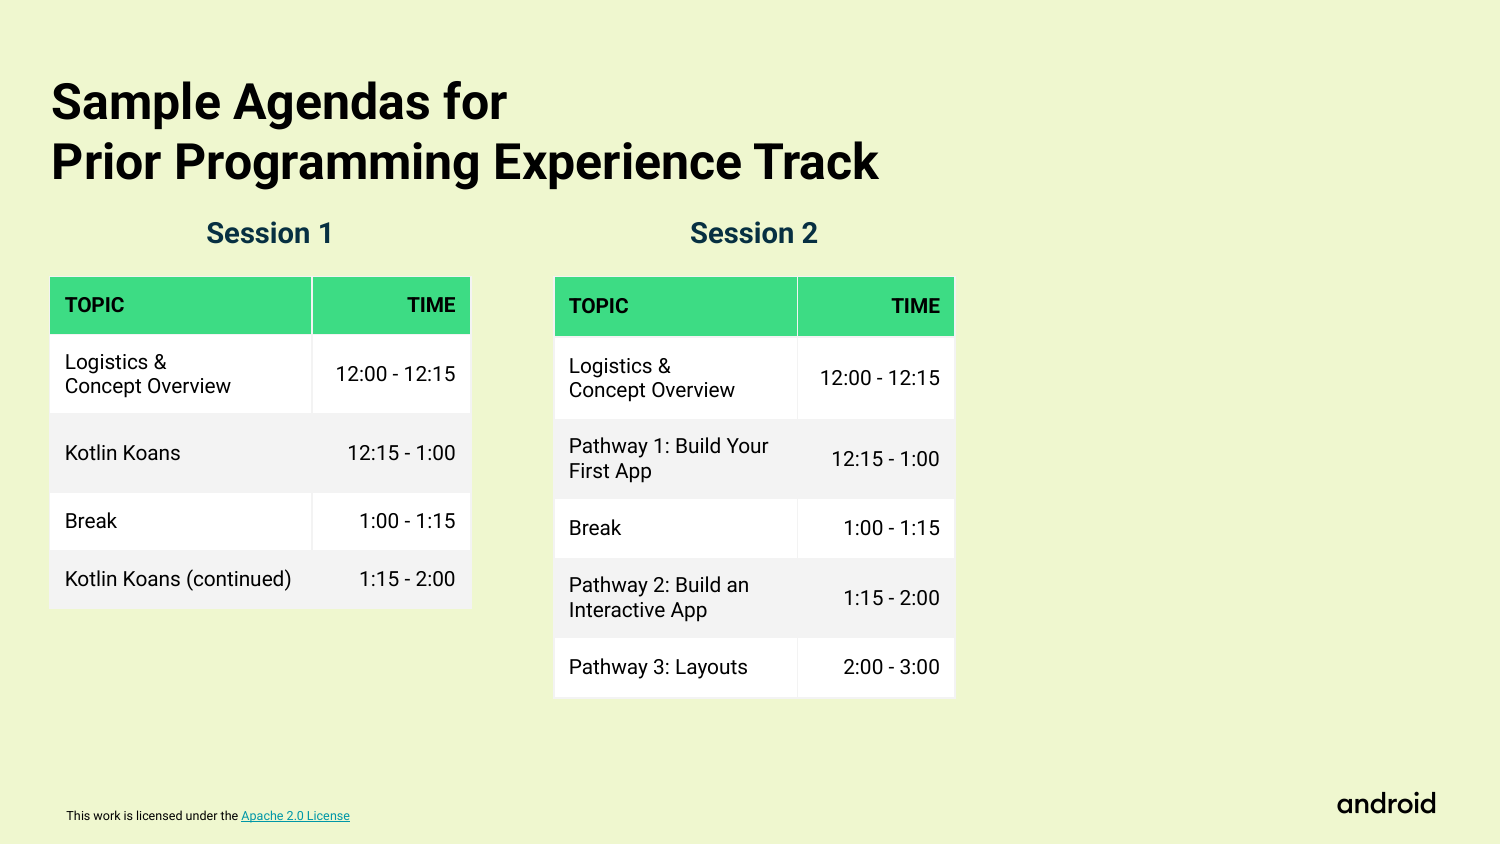

Sample Agendas for
Prior Programming Experience Track
Session 1
Session 2
| TOPIC | TIME |
| --- | --- |
| Logistics & Concept Overview | 12:00 - 12:15 |
| Kotlin Koans | 12:15 - 1:00 |
| Break | 1:00 - 1:15 |
| Kotlin Koans (continued) | 1:15 - 2:00 |
| TOPIC | TIME |
| --- | --- |
| Logistics & Concept Overview | 12:00 - 12:15 |
| Pathway 1: Build Your First App | 12:15 - 1:00 |
| Break | 1:00 - 1:15 |
| Pathway 2: Build an Interactive App | 1:15 - 2:00 |
| Pathway 3: Layouts | 2:00 - 3:00 |